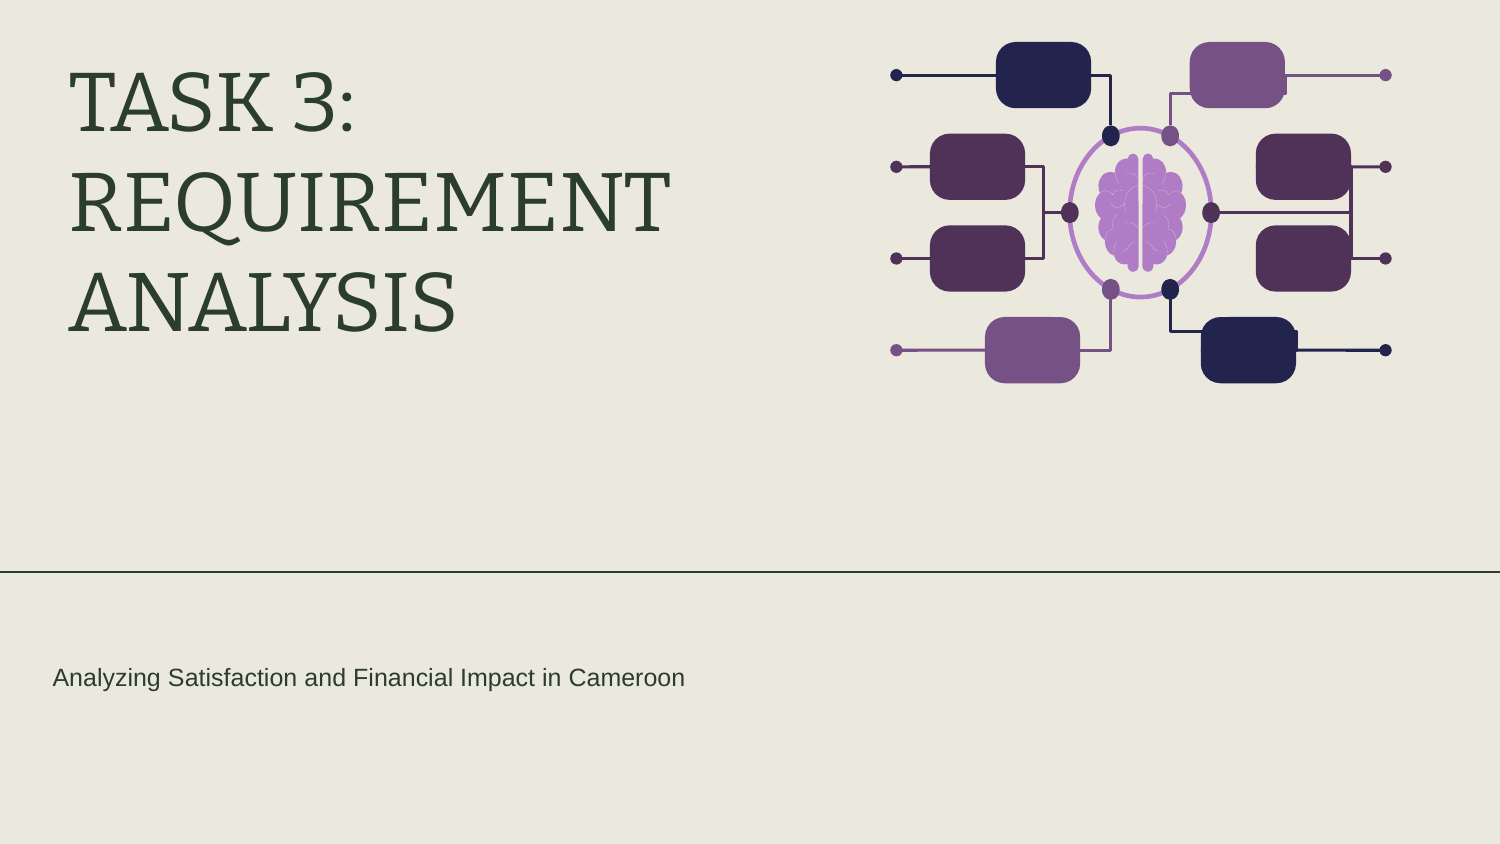

# TASK 3: REQUIREMENT ANALYSIS

Analyzing Satisfaction and Financial Impact in Cameroon